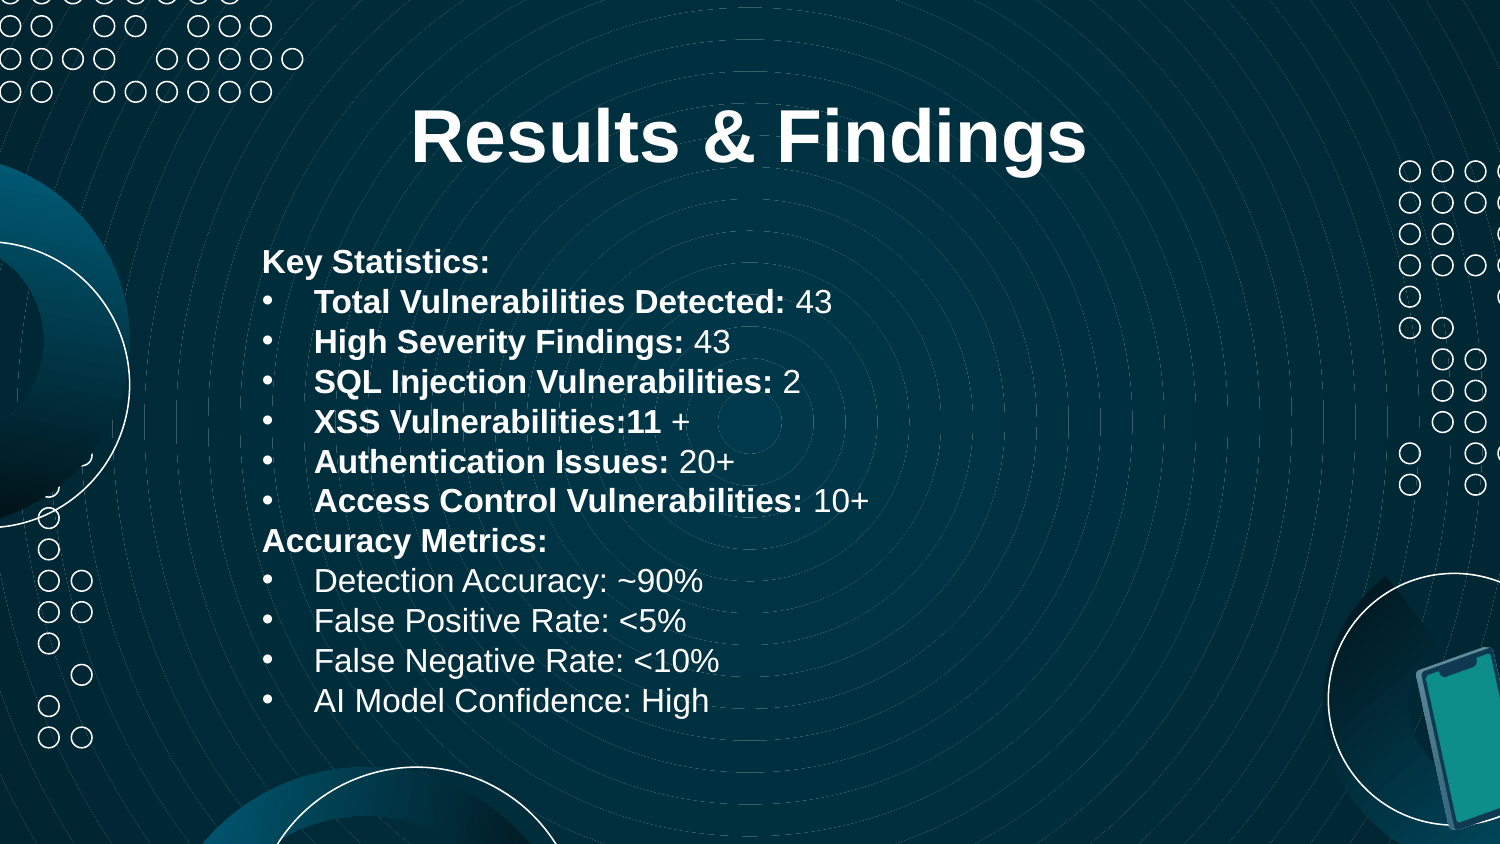

# Results & Findings
Key Statistics:
Total Vulnerabilities Detected: 43
High Severity Findings: 43
SQL Injection Vulnerabilities: 2
XSS Vulnerabilities:11 +
Authentication Issues: 20+
Access Control Vulnerabilities: 10+
Accuracy Metrics:
Detection Accuracy: ~90%
False Positive Rate: <5%
False Negative Rate: <10%
AI Model Confidence: High